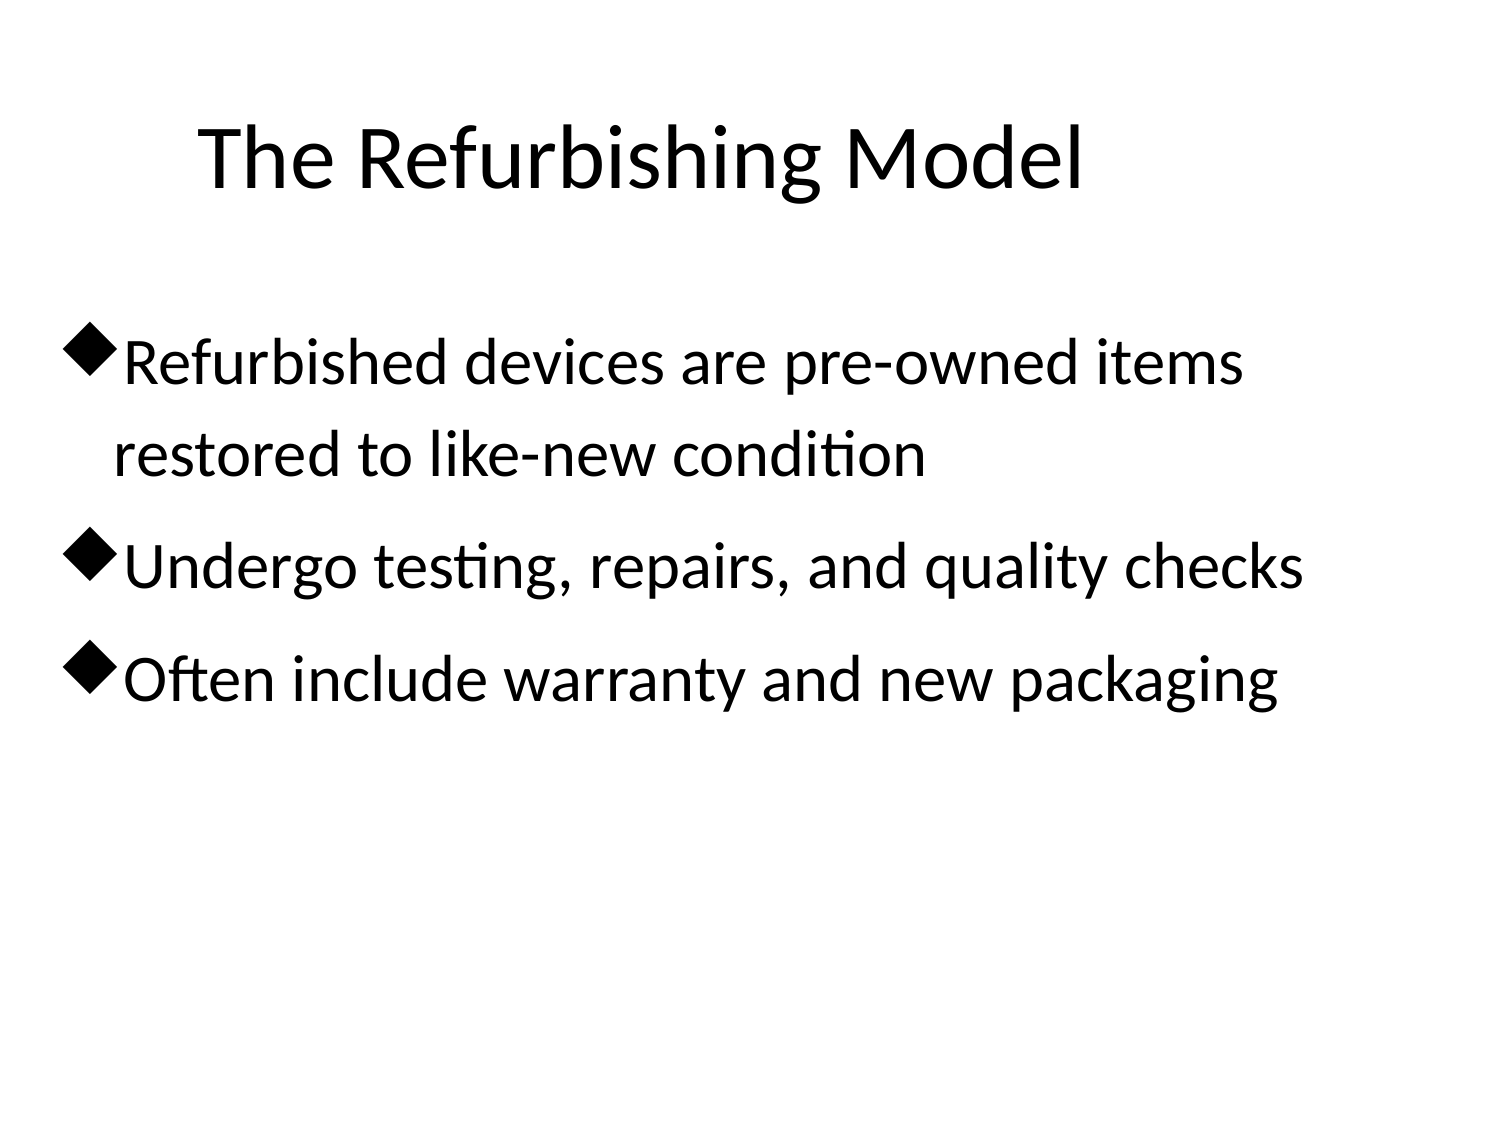

# The Refurbishing Model
Refurbished devices are pre-owned items restored to like-new condition
Undergo testing, repairs, and quality checks
Often include warranty and new packaging